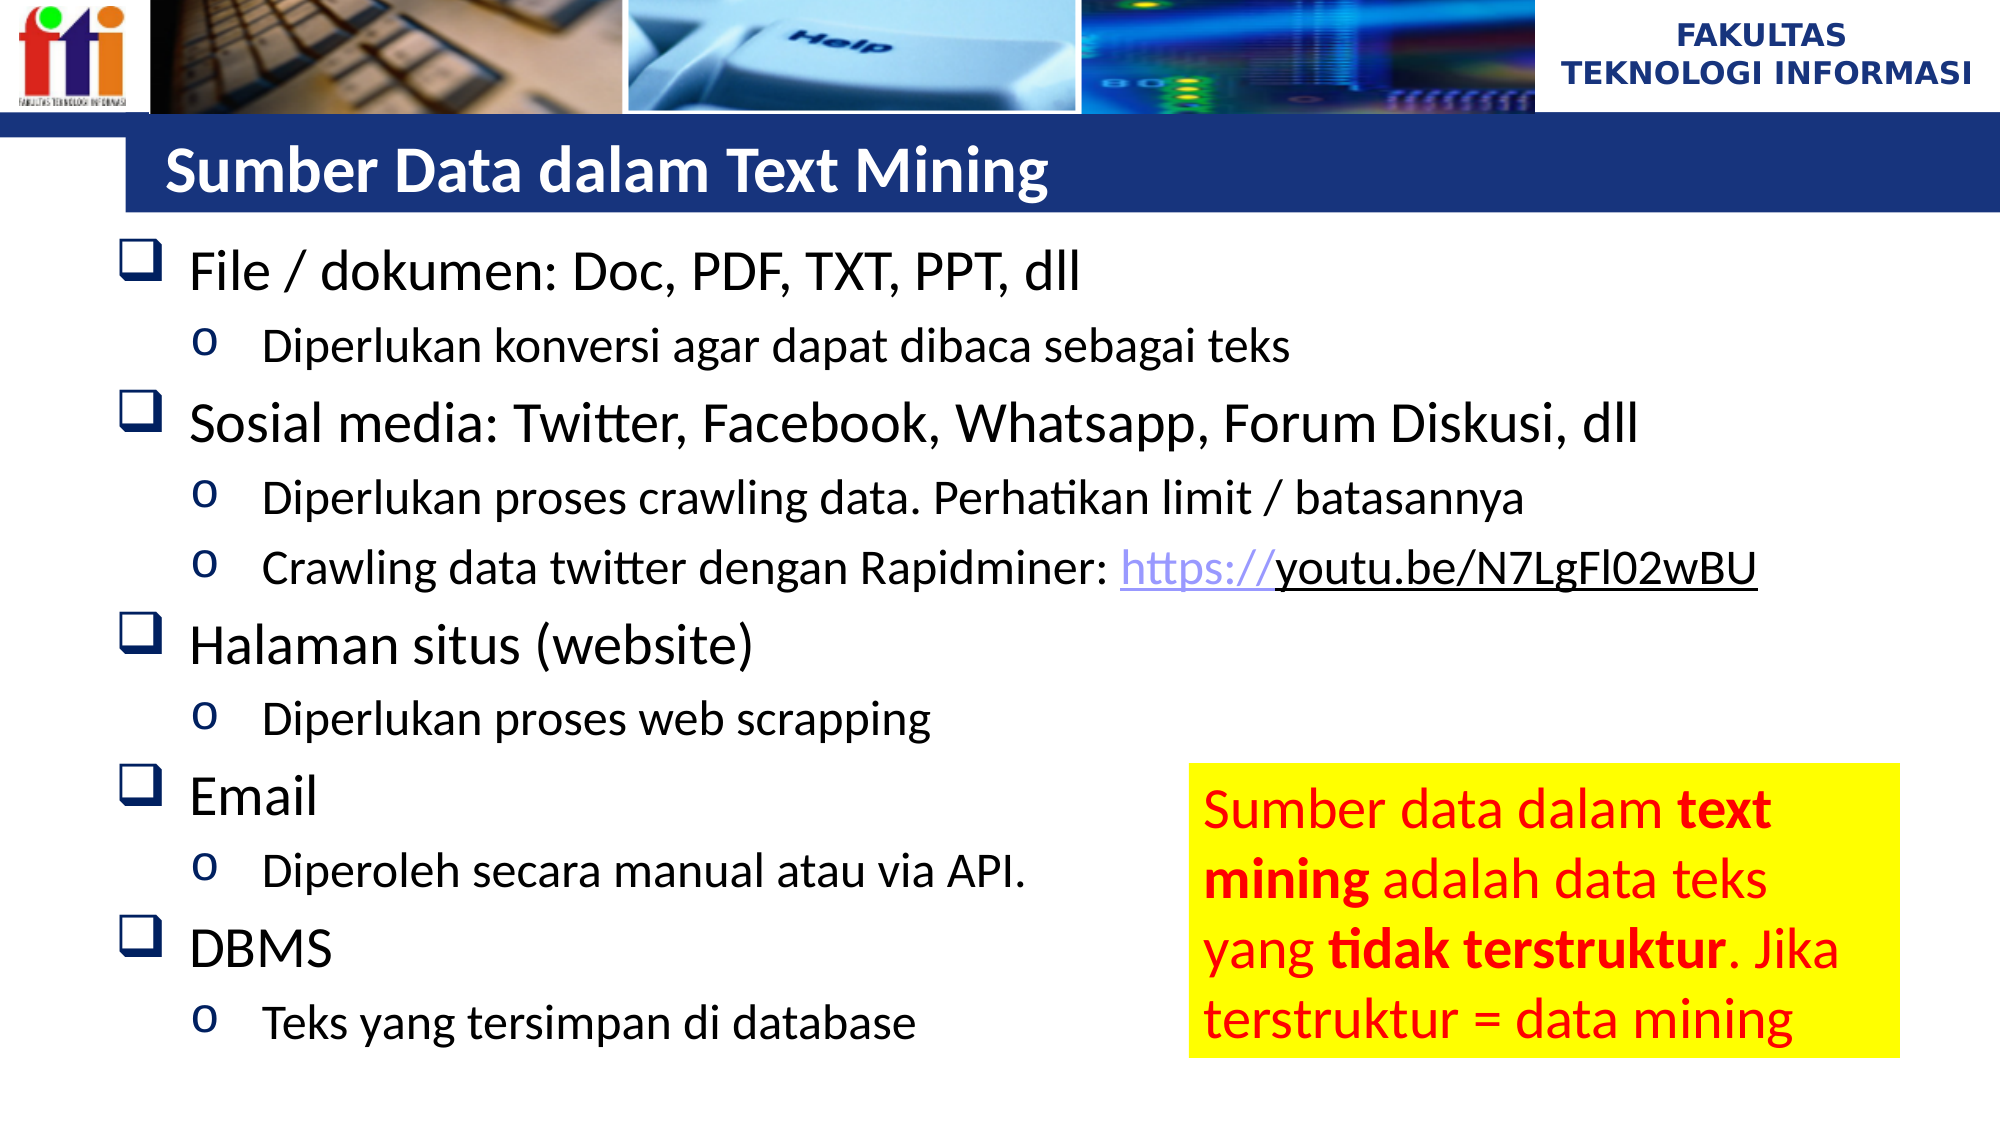

# Sumber Data dalam Text Mining
File / dokumen: Doc, PDF, TXT, PPT, dll
Diperlukan konversi agar dapat dibaca sebagai teks
Sosial media: Twitter, Facebook, Whatsapp, Forum Diskusi, dll
Diperlukan proses crawling data. Perhatikan limit / batasannya
Crawling data twitter dengan Rapidminer: https://youtu.be/N7LgFl02wBU
Halaman situs (website)
Diperlukan proses web scrapping
Email
Diperoleh secara manual atau via API.
DBMS
Teks yang tersimpan di database
Sumber data dalam text mining adalah data teks yang tidak terstruktur. Jika terstruktur = data mining